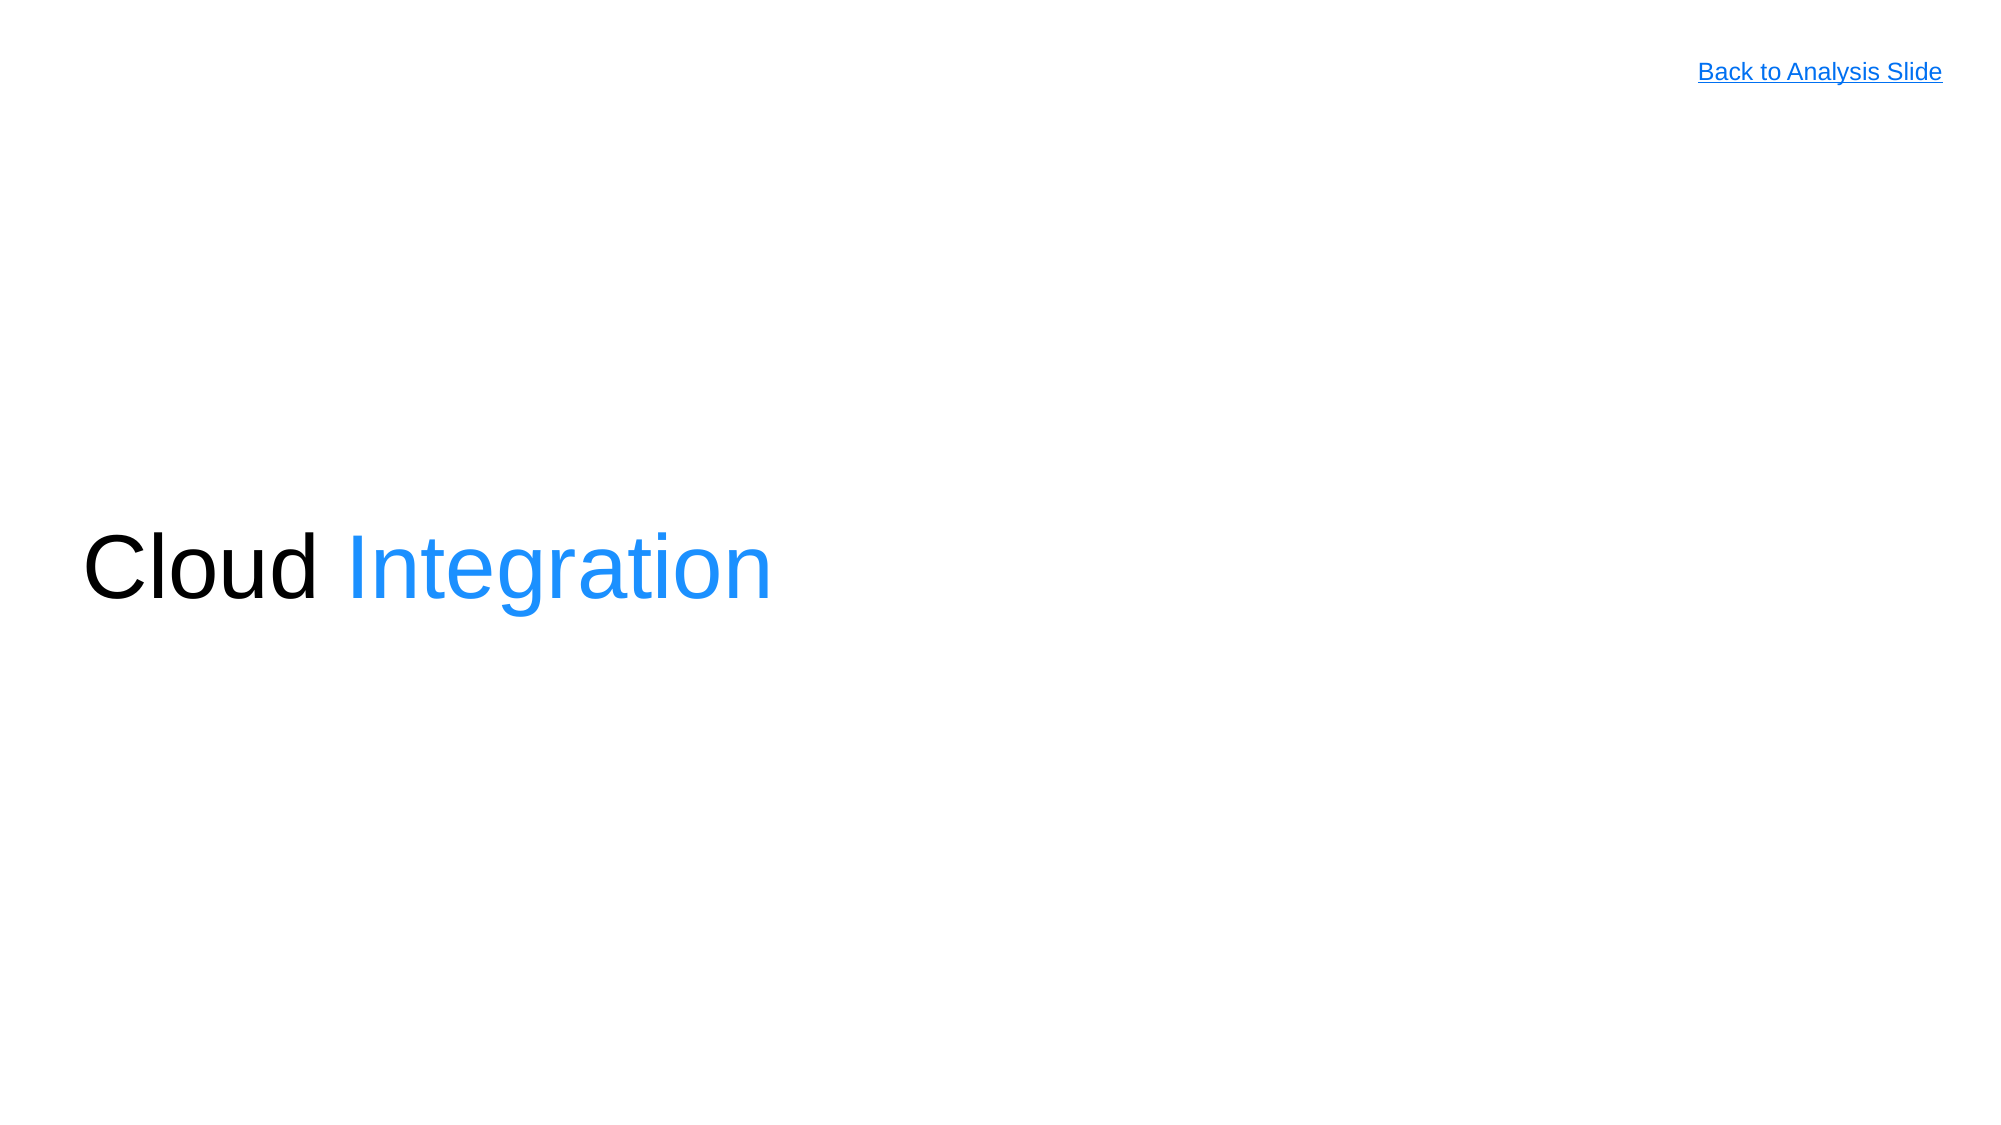

Back to Analysis Slide
# Cloud Integration